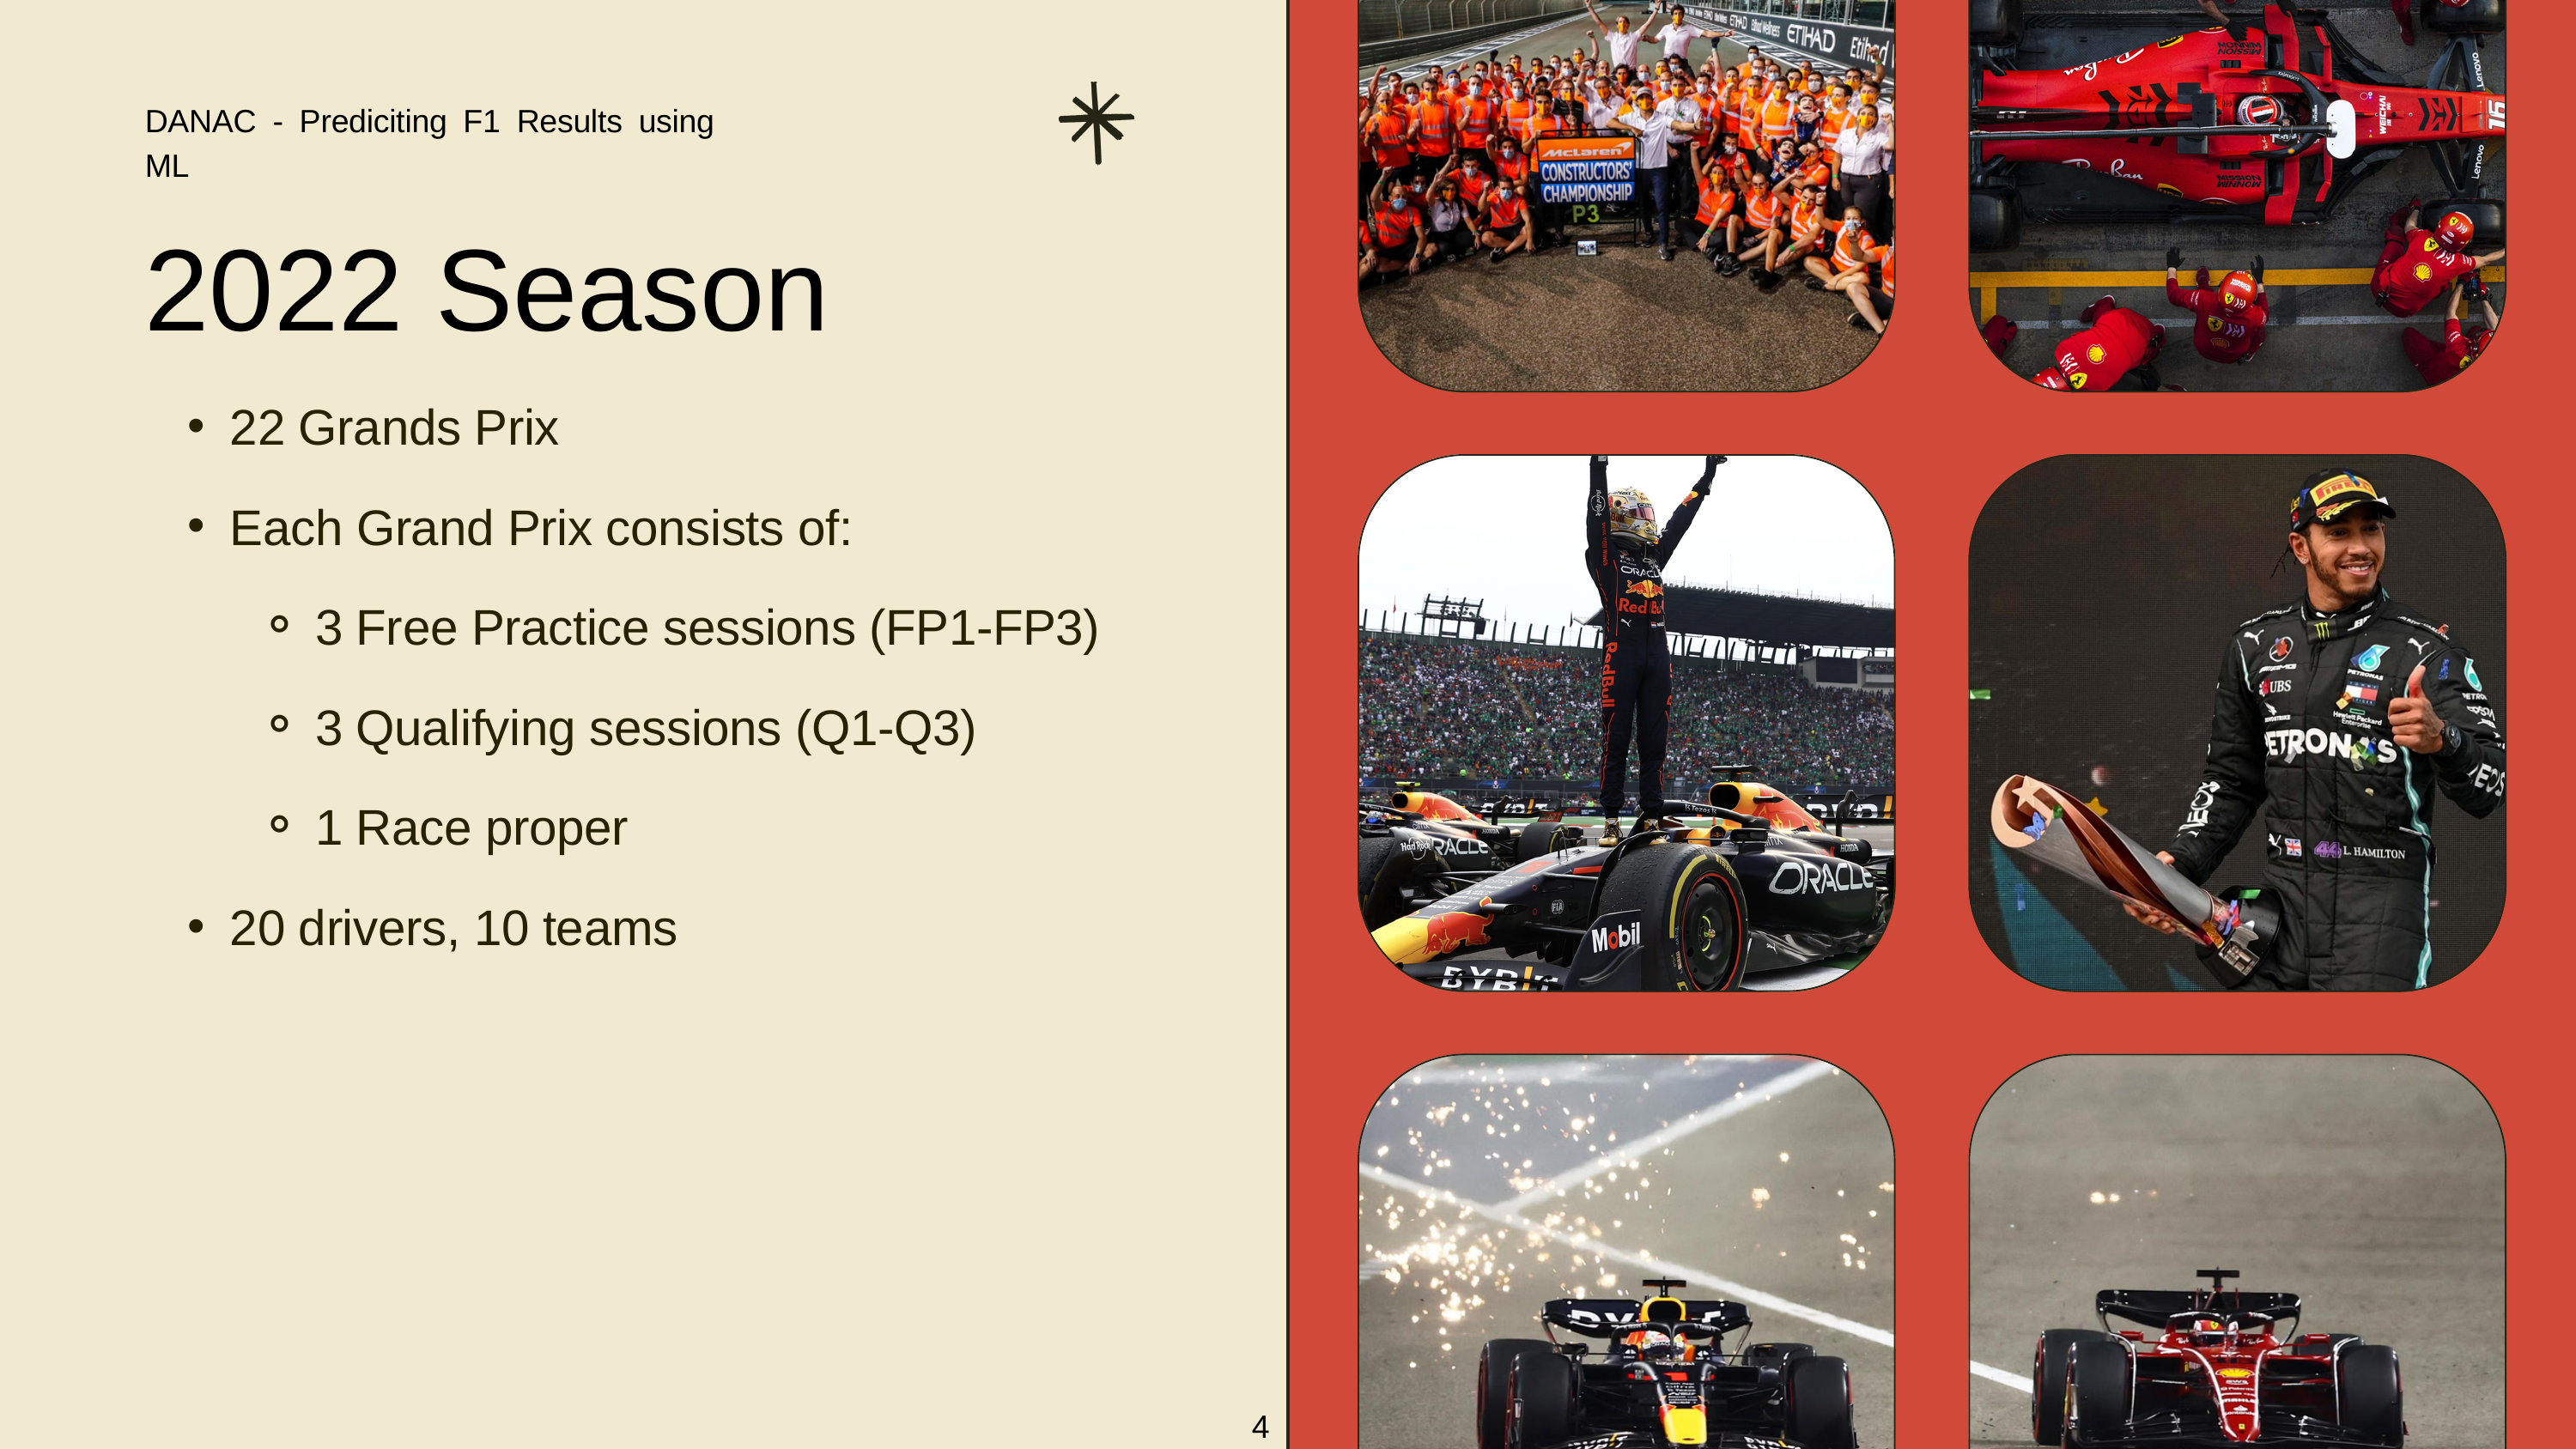

DANAC - Prediciting F1 Results using ML
2022 Season
22 Grands Prix
Each Grand Prix consists of:
3 Free Practice sessions (FP1-FP3)
3 Qualifying sessions (Q1-Q3)
1 Race proper
20 drivers, 10 teams

4